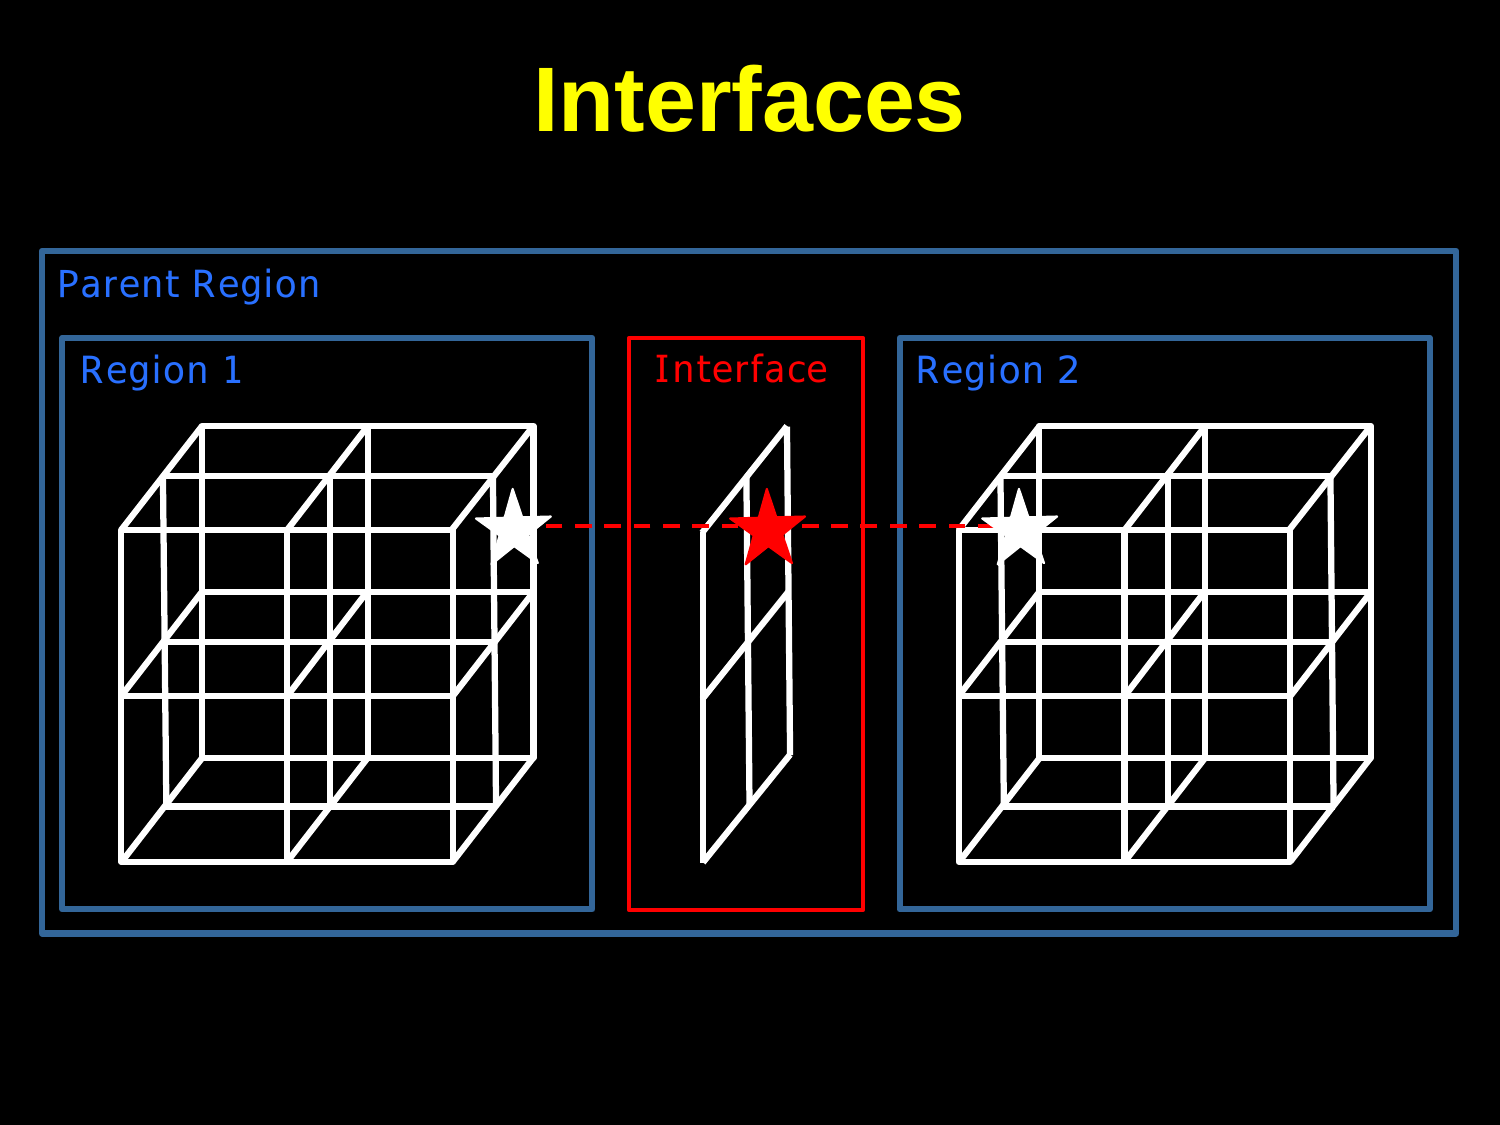

# Interfaces

Parent Region
Interface

Region 1
Region 2